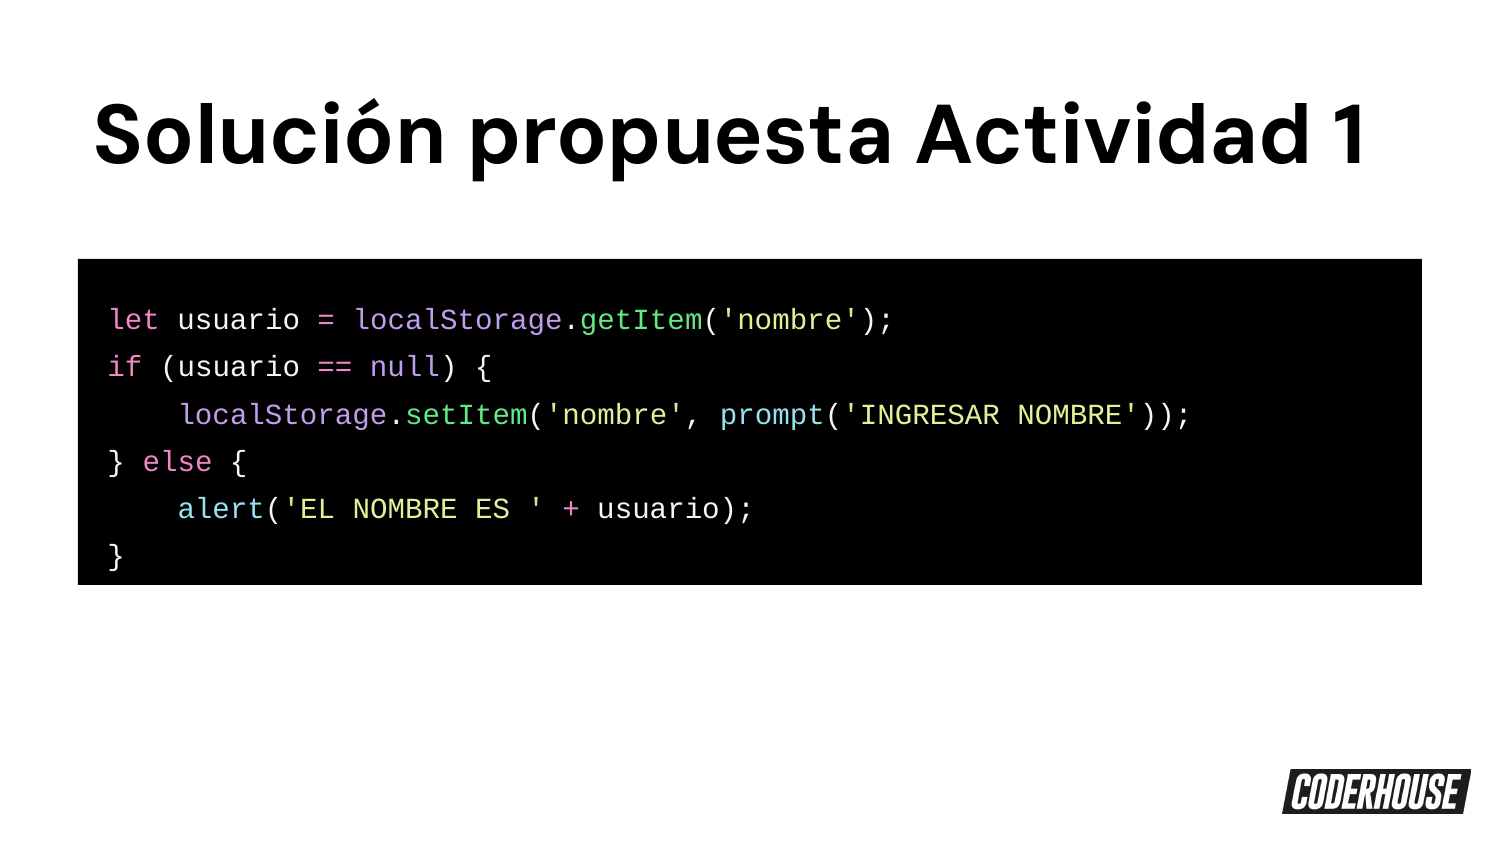

Solución propuesta Actividad 1
let usuario = localStorage.getItem('nombre');
if (usuario == null) {
    localStorage.setItem('nombre', prompt('INGRESAR NOMBRE'));
} else {
    alert('EL NOMBRE ES ' + usuario);
}